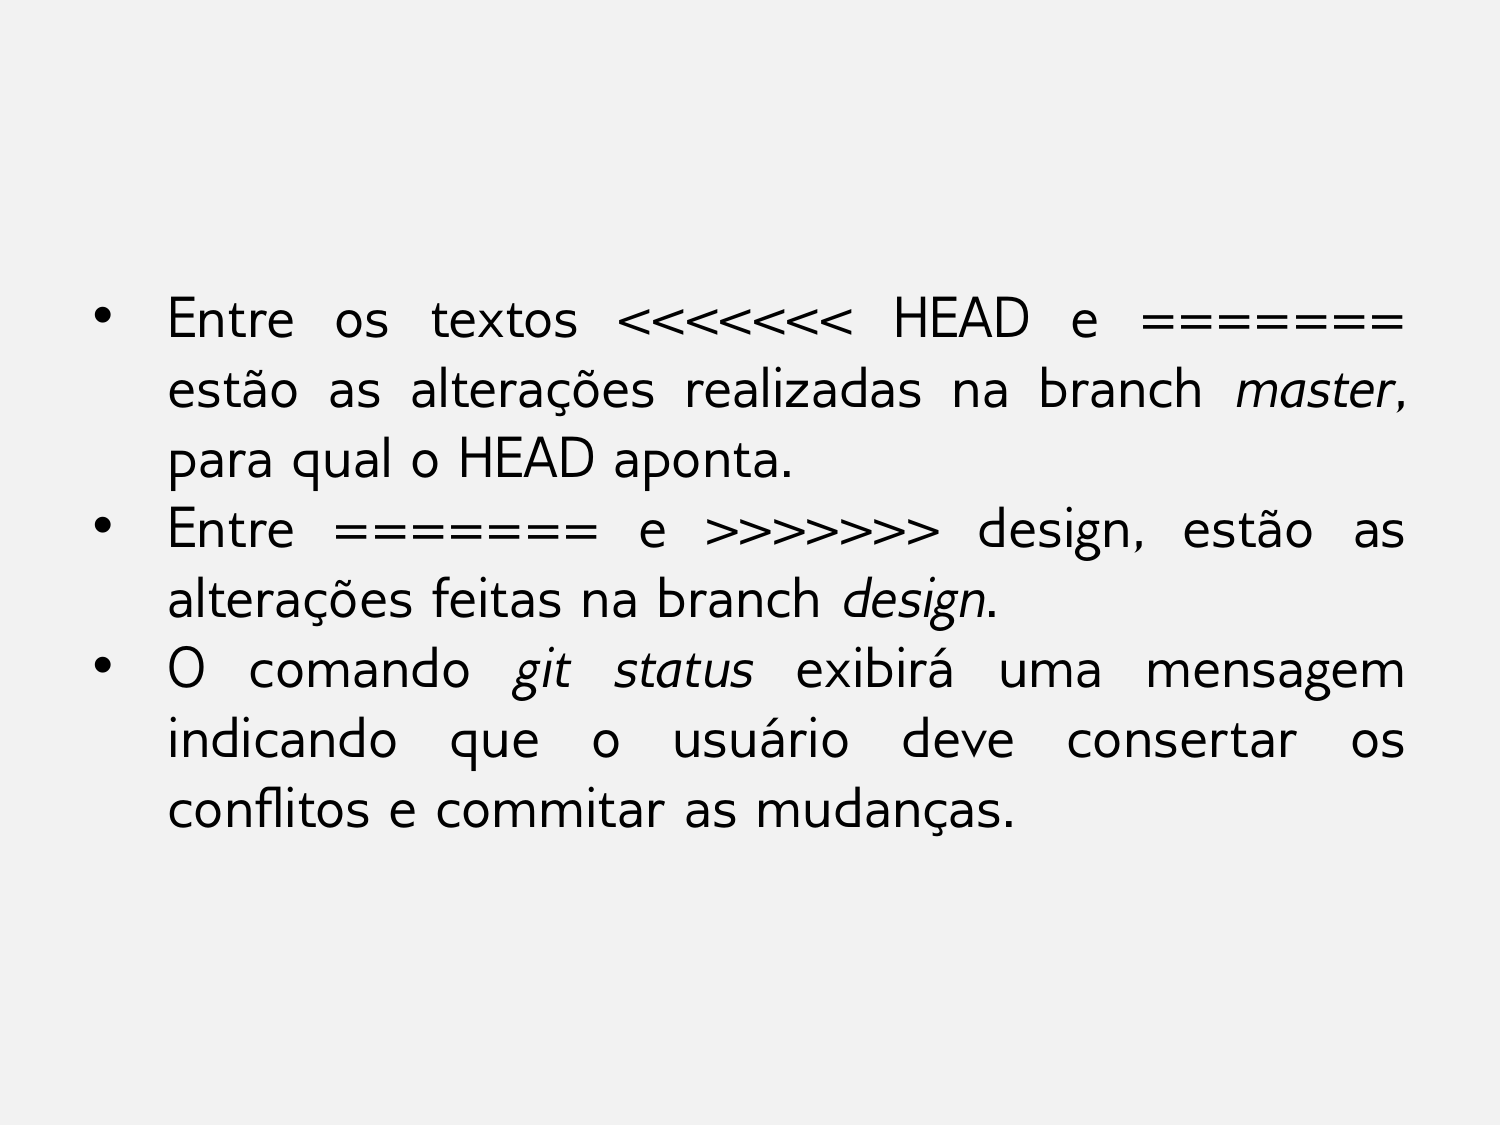

Entre os textos ​<<<<<<< HEAD ​e ​======= estão as alterações realizadas na branch master, para qual o HEAD aponta.
Entre ======= ​e ​>>>>>>> design​, estão as alterações feitas na branch design.
O comando git status exibirá uma mensagem indicando que o usuário deve consertar os conflitos e commitar as mudanças.